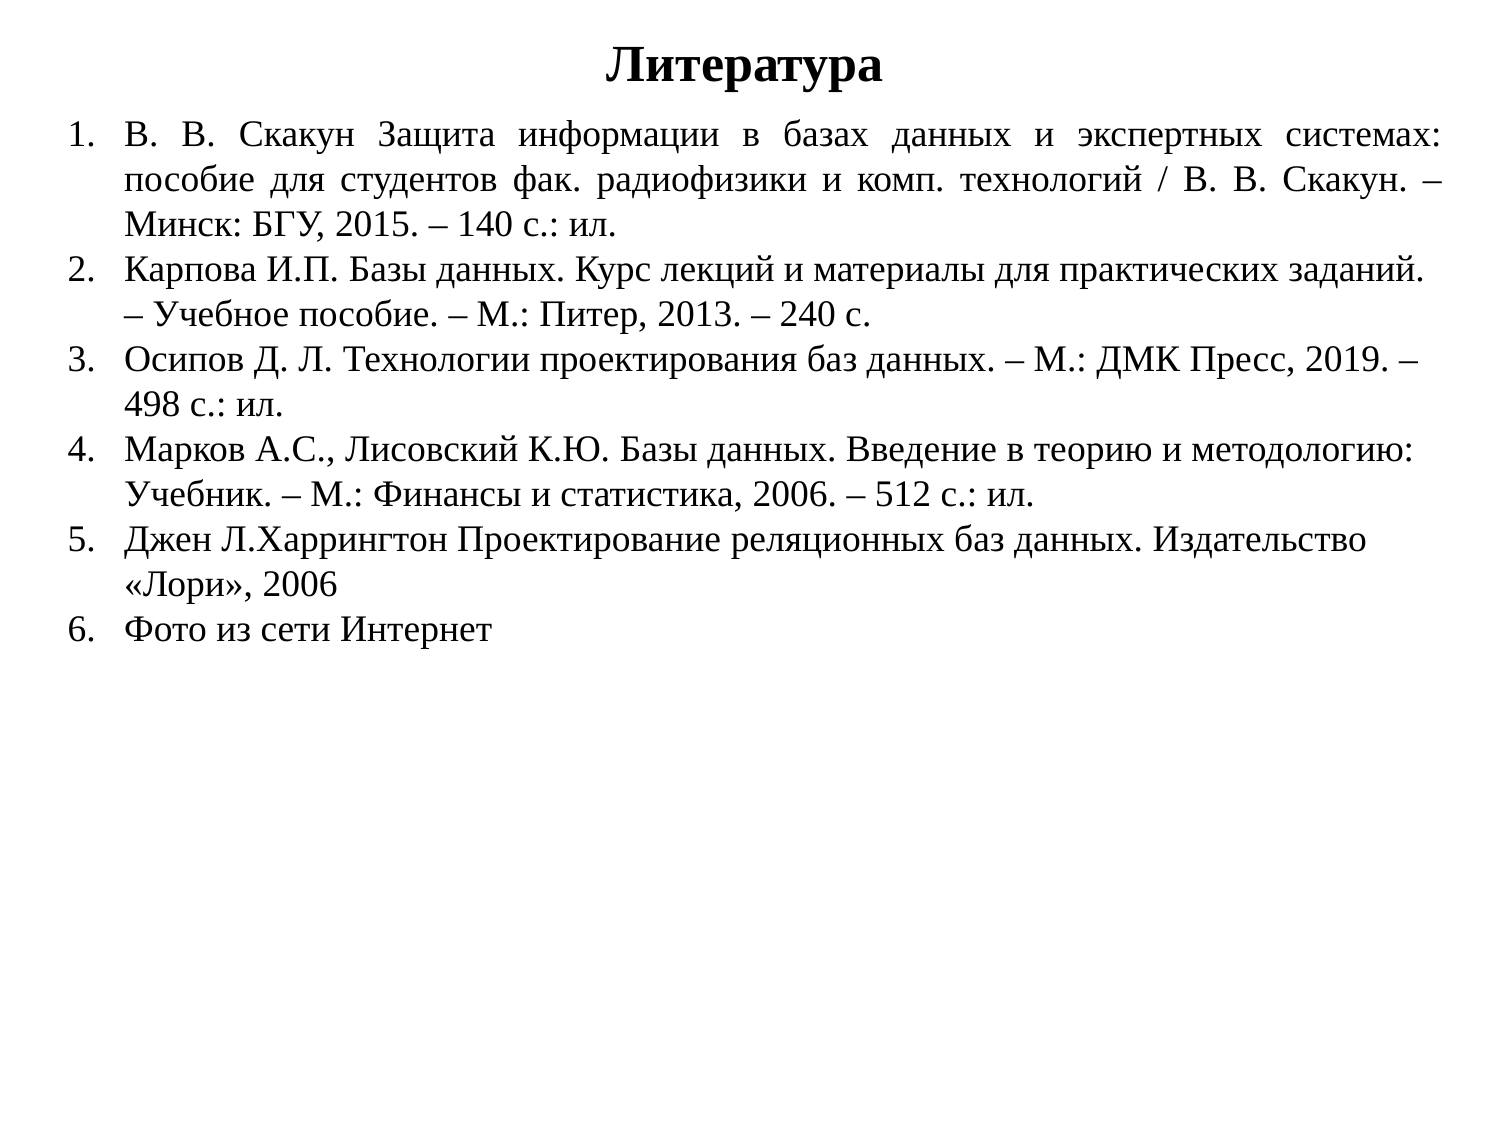

# Литература
В. В. Скакун Защита информации в базах данных и экспертных системах: пособие для студентов фак. радиофизики и комп. технологий / В. В. Скакун. – Минск: БГУ, 2015. – 140 с.: ил.
Карпова И.П. Базы данных. Курс лекций и материалы для практических заданий. – Учебное пособие. – М.: Питер, 2013. – 240 с.
Осипов Д. Л. Технологии проектирования баз данных. – М.: ДМК Пресс, 2019. – 498 с.: ил.
Марков А.С., Лисовский К.Ю. Базы данных. Введение в теорию и методологию: Учебник. – М.: Финансы и статистика, 2006. – 512 с.: ил.
Джен Л.Харрингтон Проектирование реляционных баз данных. Издательство «Лори», 2006
Фото из сети Интернет